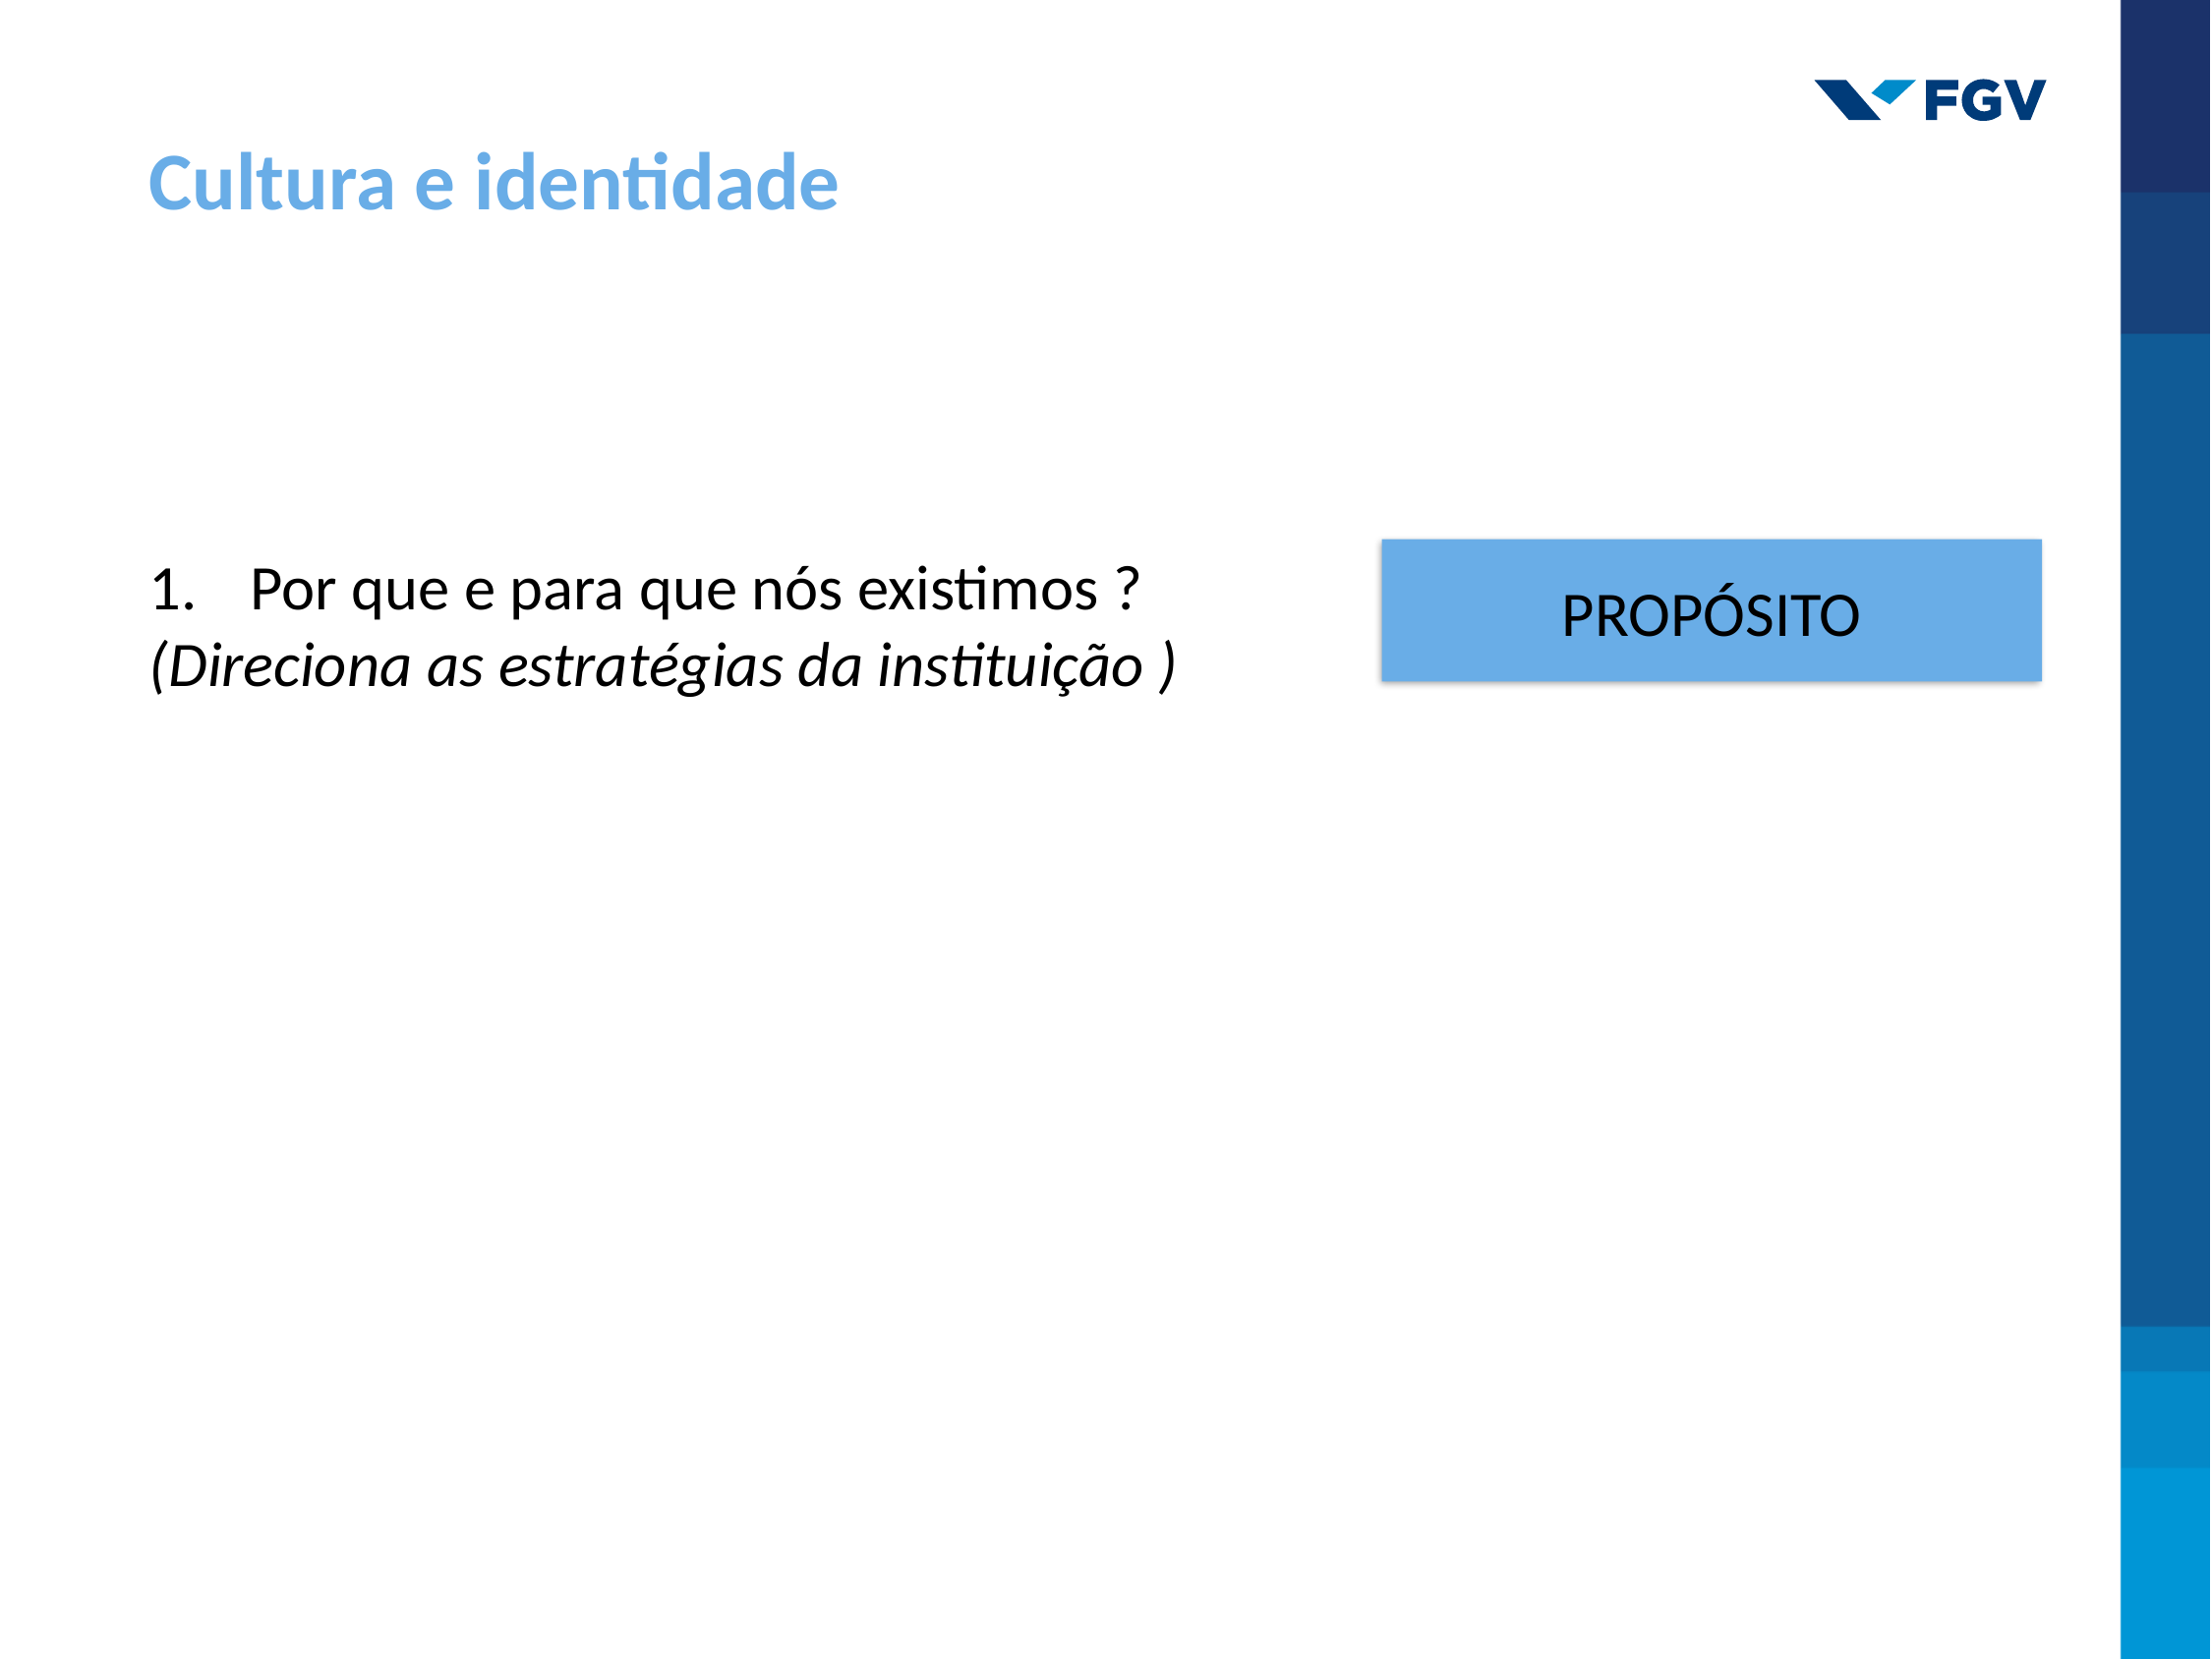

Cultura e identidade
Por que e para que nós existimos ?
(Direciona as estratégias da instituição )

PROPÓSITO